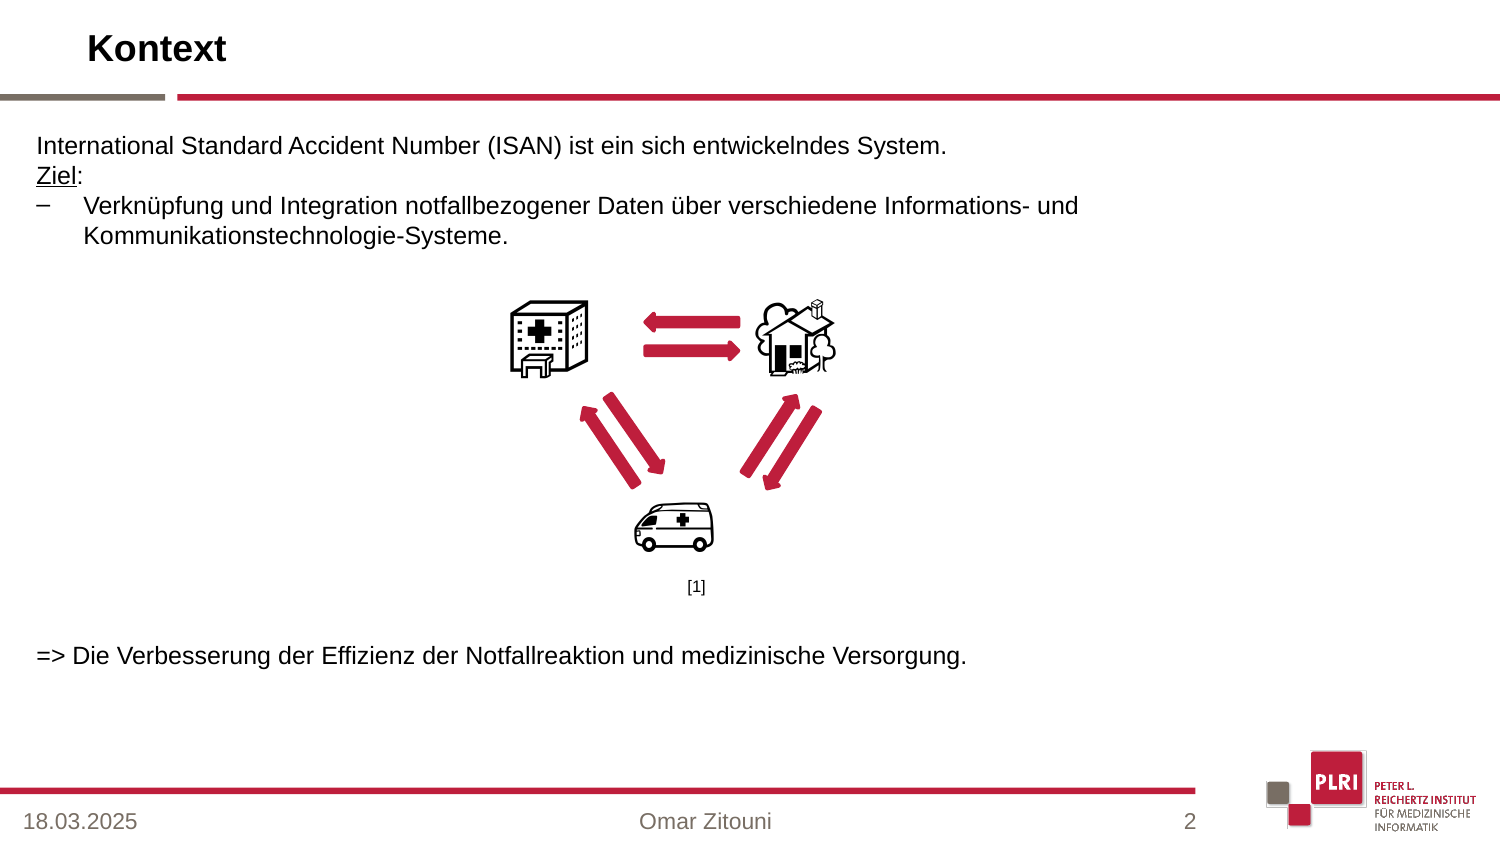

# Kontext
International Standard Accident Number (ISAN) ist ein sich entwickelndes System.
Ziel:
Verknüpfung und Integration notfallbezogener Daten über verschiedene Informations- und Kommunikationstechnologie-Systeme.

			 🏥	     🏡

			       🚑

=> Die Verbesserung der Effizienz der Notfallreaktion und medizinische Versorgung.

[1]

18.03.2025
Omar Zitouni
2